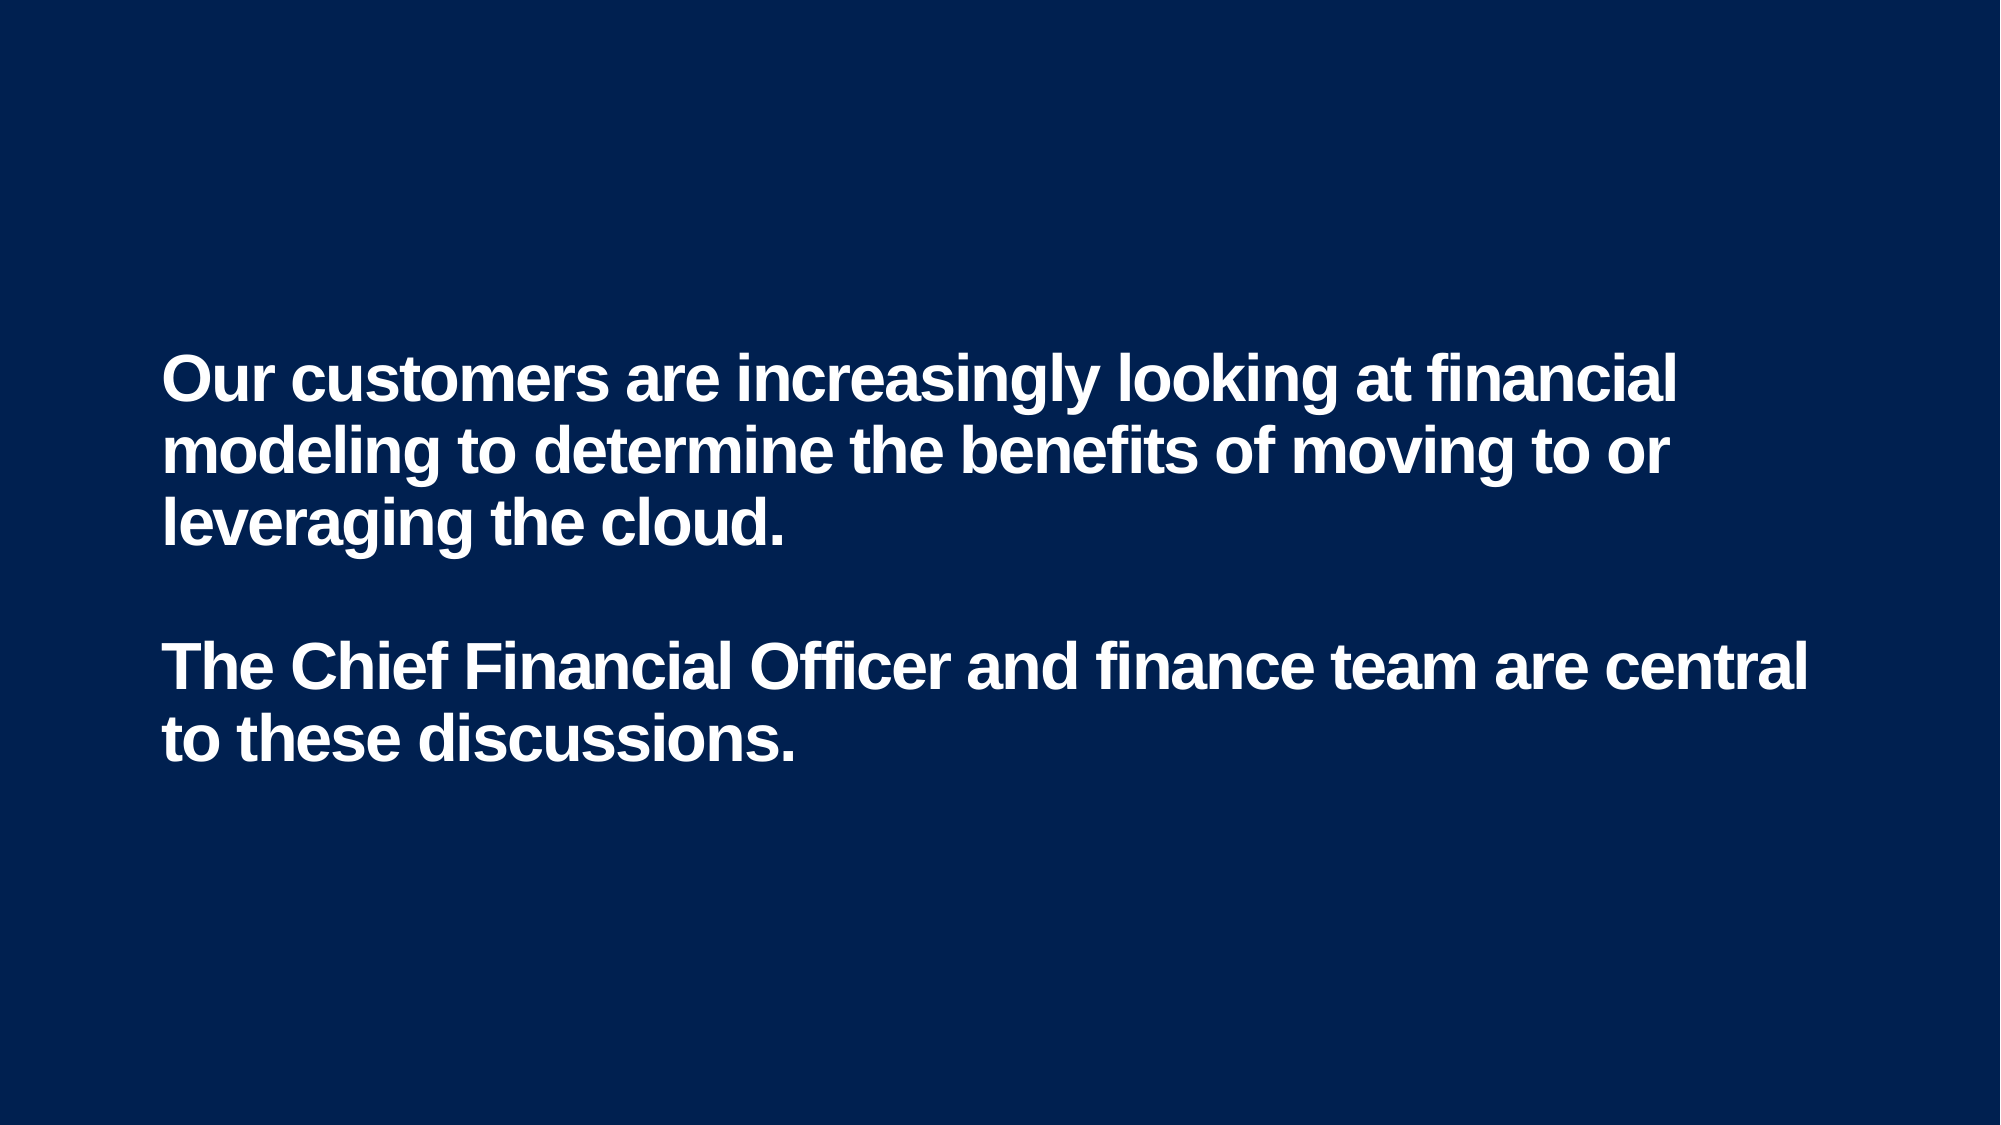

# Our customers are increasingly looking at financial modeling to determine the benefits of moving to or leveraging the cloud​. The Chief Financial Officer and finance team are central to these discussions.